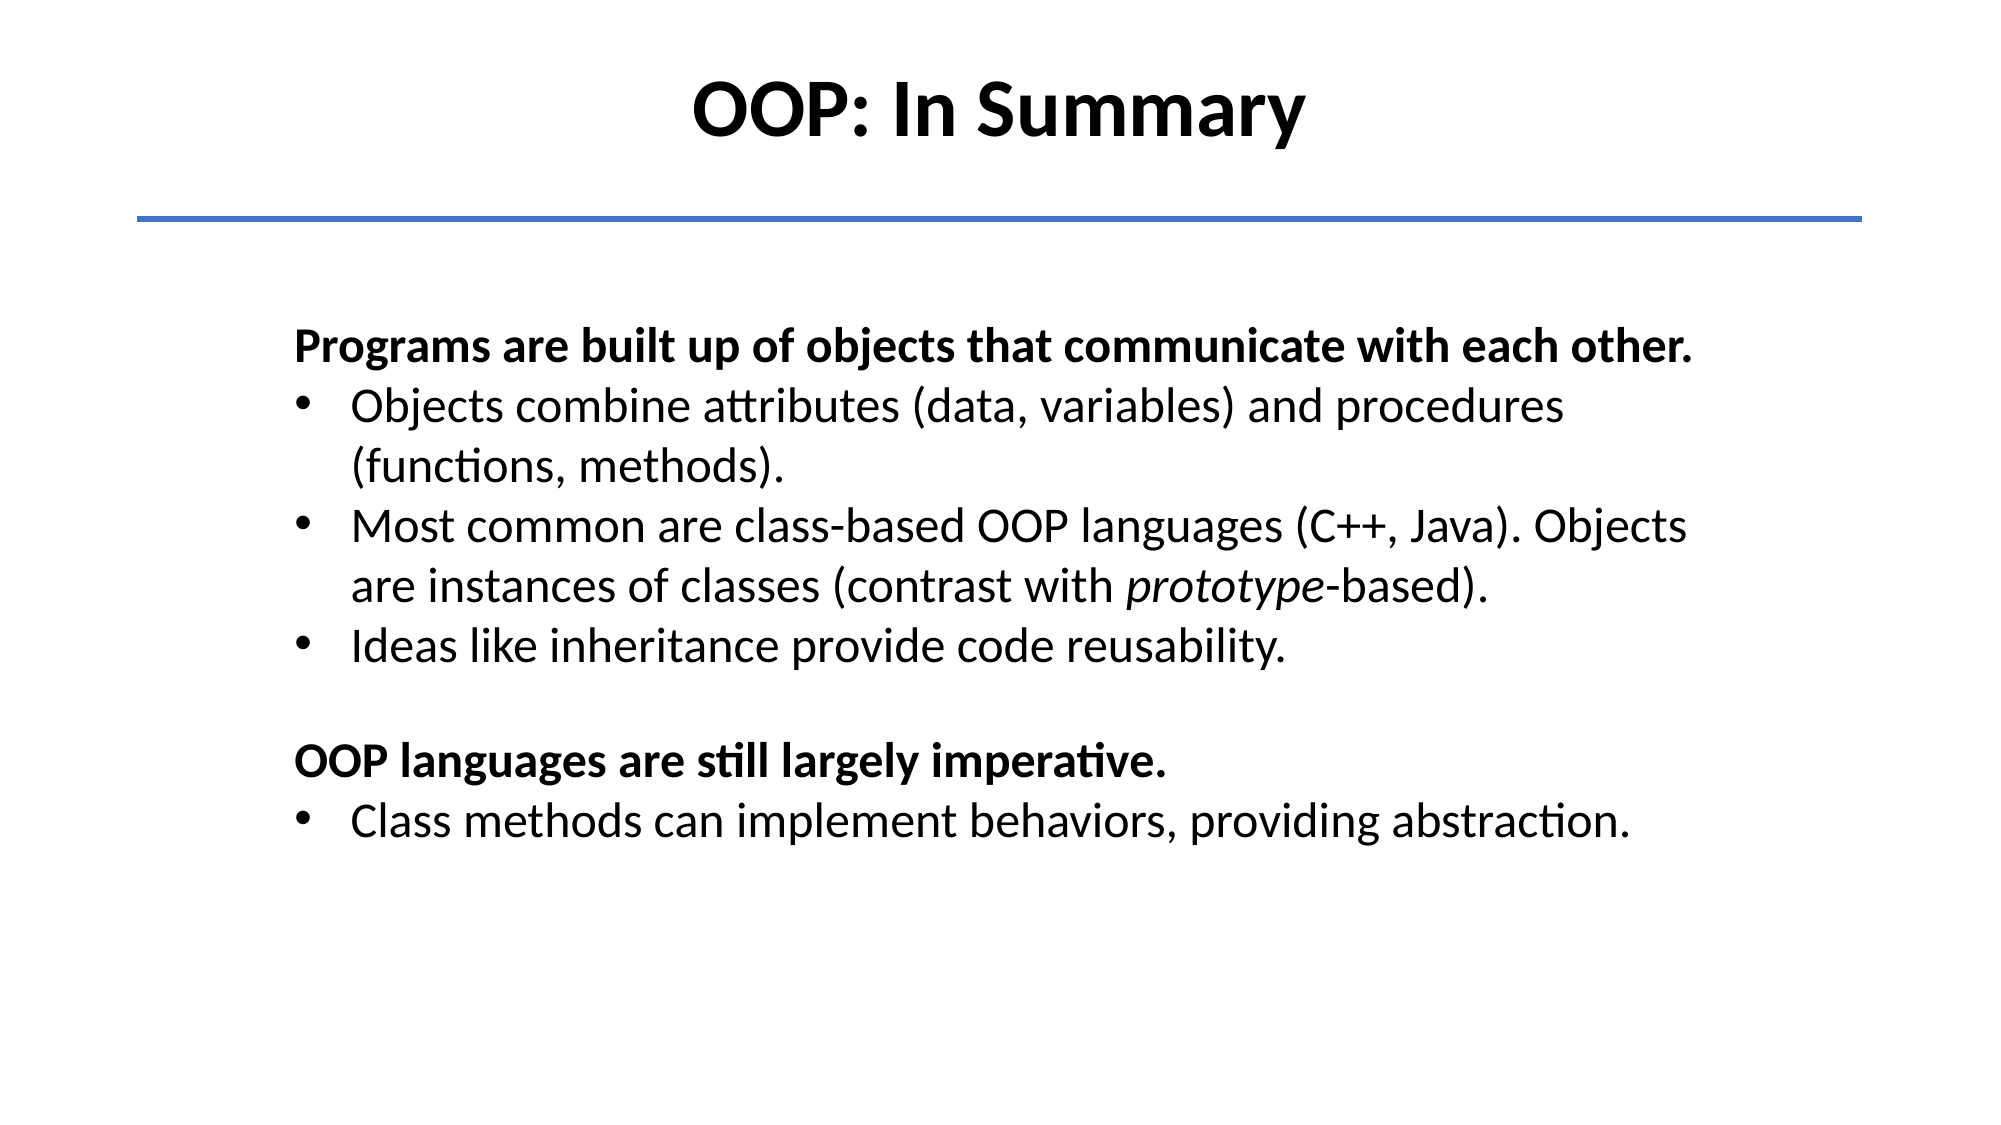

OOP: In Summary
Programs are built up of objects that communicate with each other.
Objects combine attributes (data, variables) and procedures (functions, methods).
Most common are class-based OOP languages (C++, Java). Objects are instances of classes (contrast with prototype-based).
Ideas like inheritance provide code reusability.
OOP languages are still largely imperative.
Class methods can implement behaviors, providing abstraction.